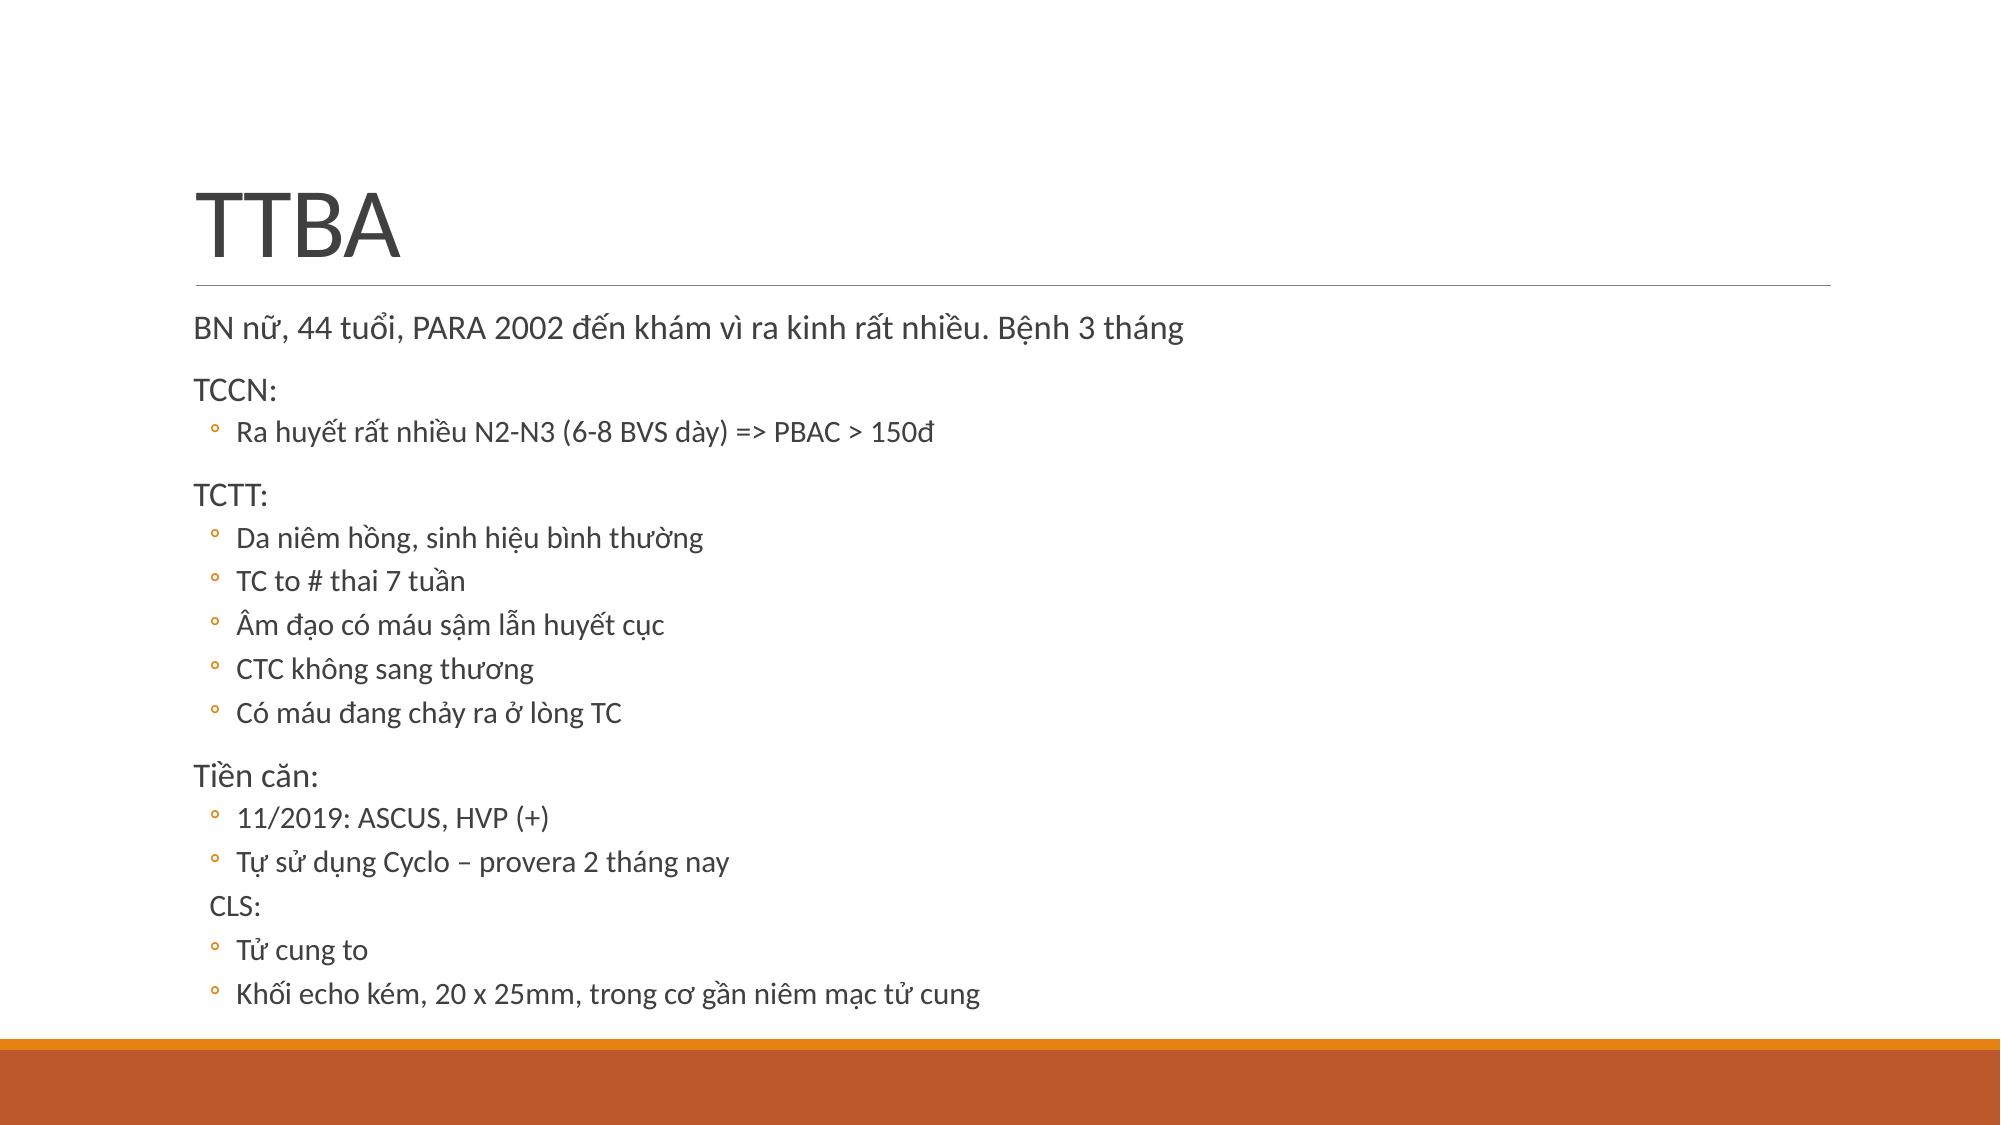

# TTBA
BN nữ, 44 tuổi, PARA 2002 đến khám vì ra kinh rất nhiều. Bệnh 3 tháng
TCCN:
Ra huyết rất nhiều N2-N3 (6-8 BVS dày) => PBAC > 150đ
TCTT:
Da niêm hồng, sinh hiệu bình thường
TC to # thai 7 tuần
Âm đạo có máu sậm lẫn huyết cục
CTC không sang thương
Có máu đang chảy ra ở lòng TC
Tiền căn:
11/2019: ASCUS, HVP (+)
Tự sử dụng Cyclo – provera 2 tháng nay
CLS:
Tử cung to
Khối echo kém, 20 x 25mm, trong cơ gần niêm mạc tử cung